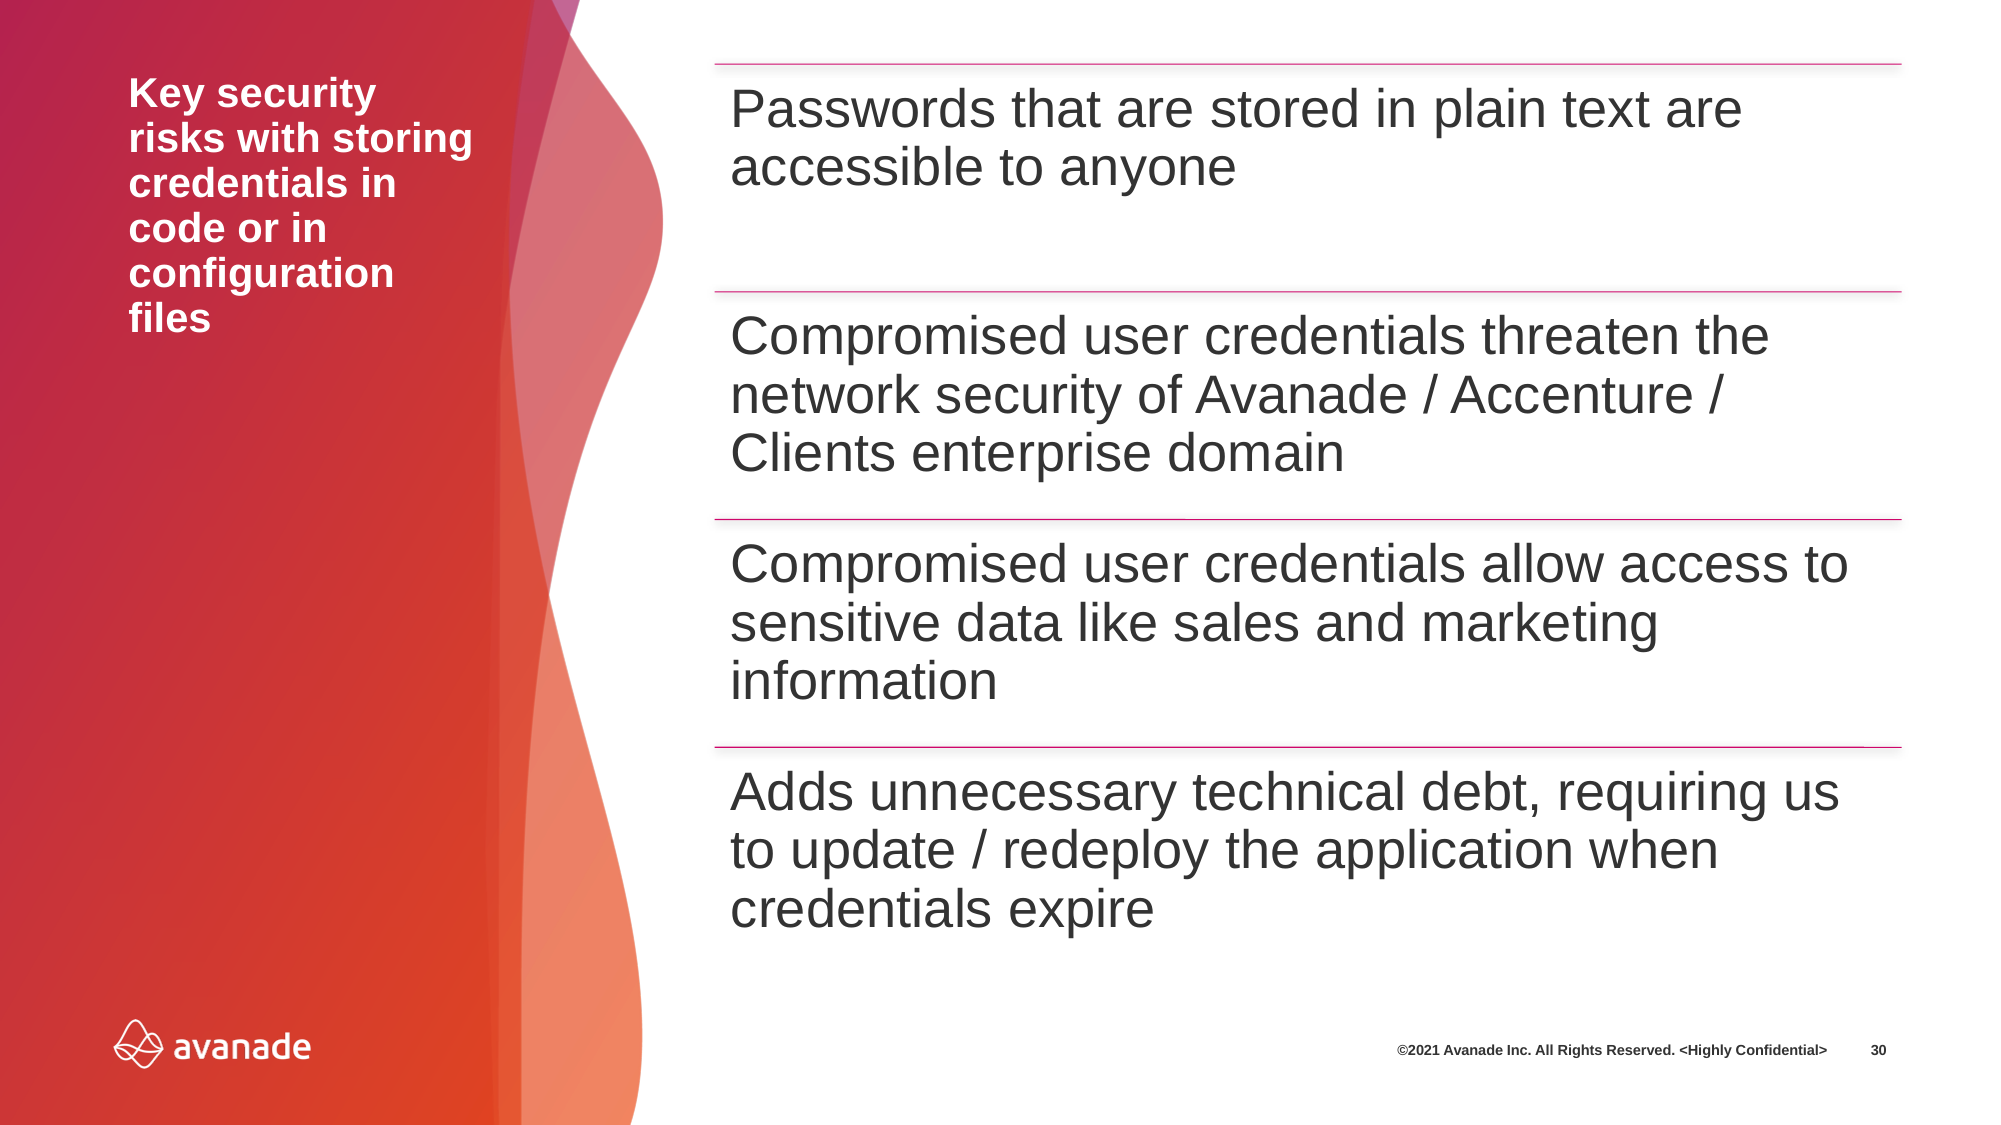

# Key security risks with storing credentials in code or in configuration files
Passwords that are stored in plain text are accessible to anyone
Compromised user credentials threaten the network security of Avanade / Accenture / Clients enterprise domain
Compromised user credentials allow access to sensitive data like sales and marketing information
Adds unnecessary technical debt, requiring us to update / redeploy the application when credentials expire